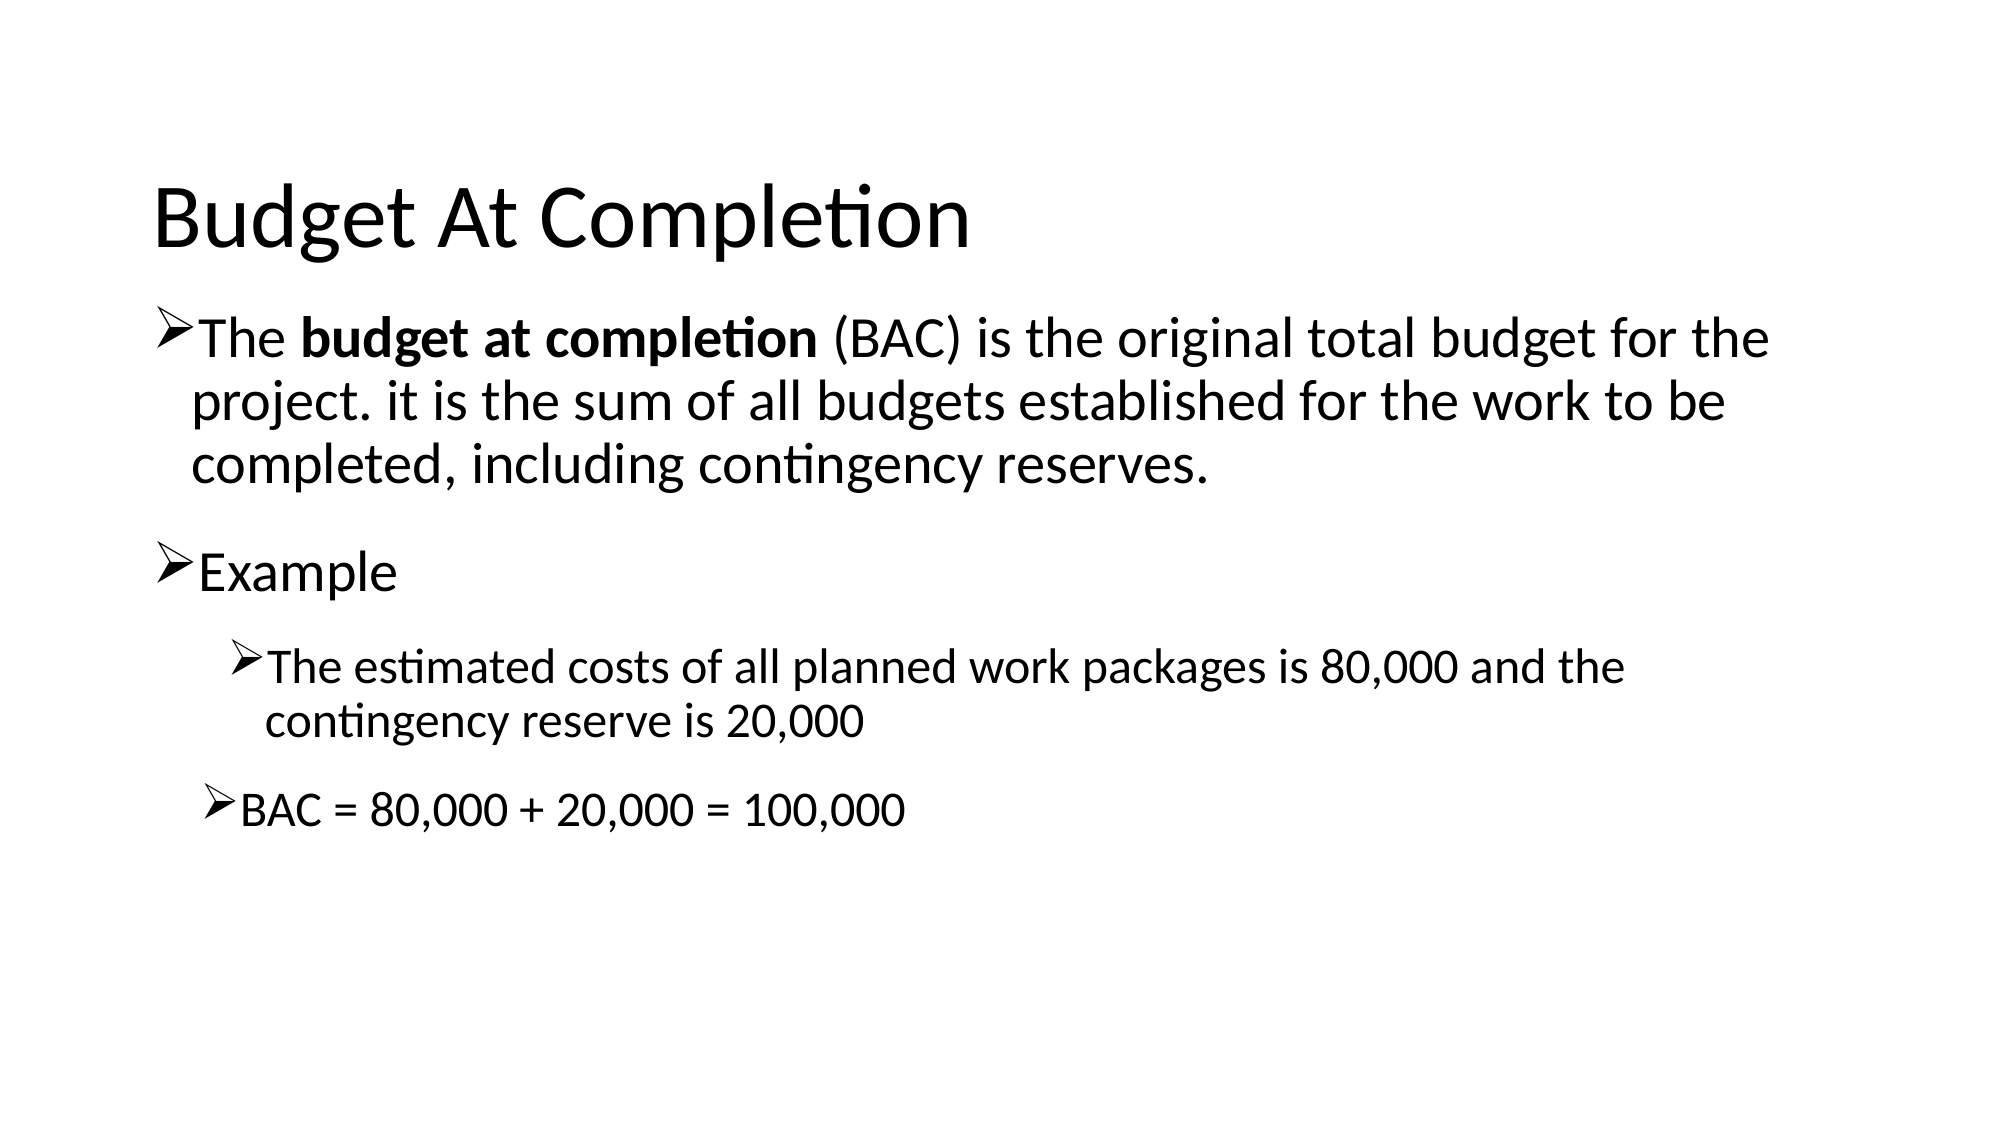

# Budget At Completion
The budget at completion (BAC) is the original total budget for the project. it is the sum of all budgets established for the work to be completed, including contingency reserves.
Example
The estimated costs of all planned work packages is 80,000 and the contingency reserve is 20,000
BAC = 80,000 + 20,000 = 100,000